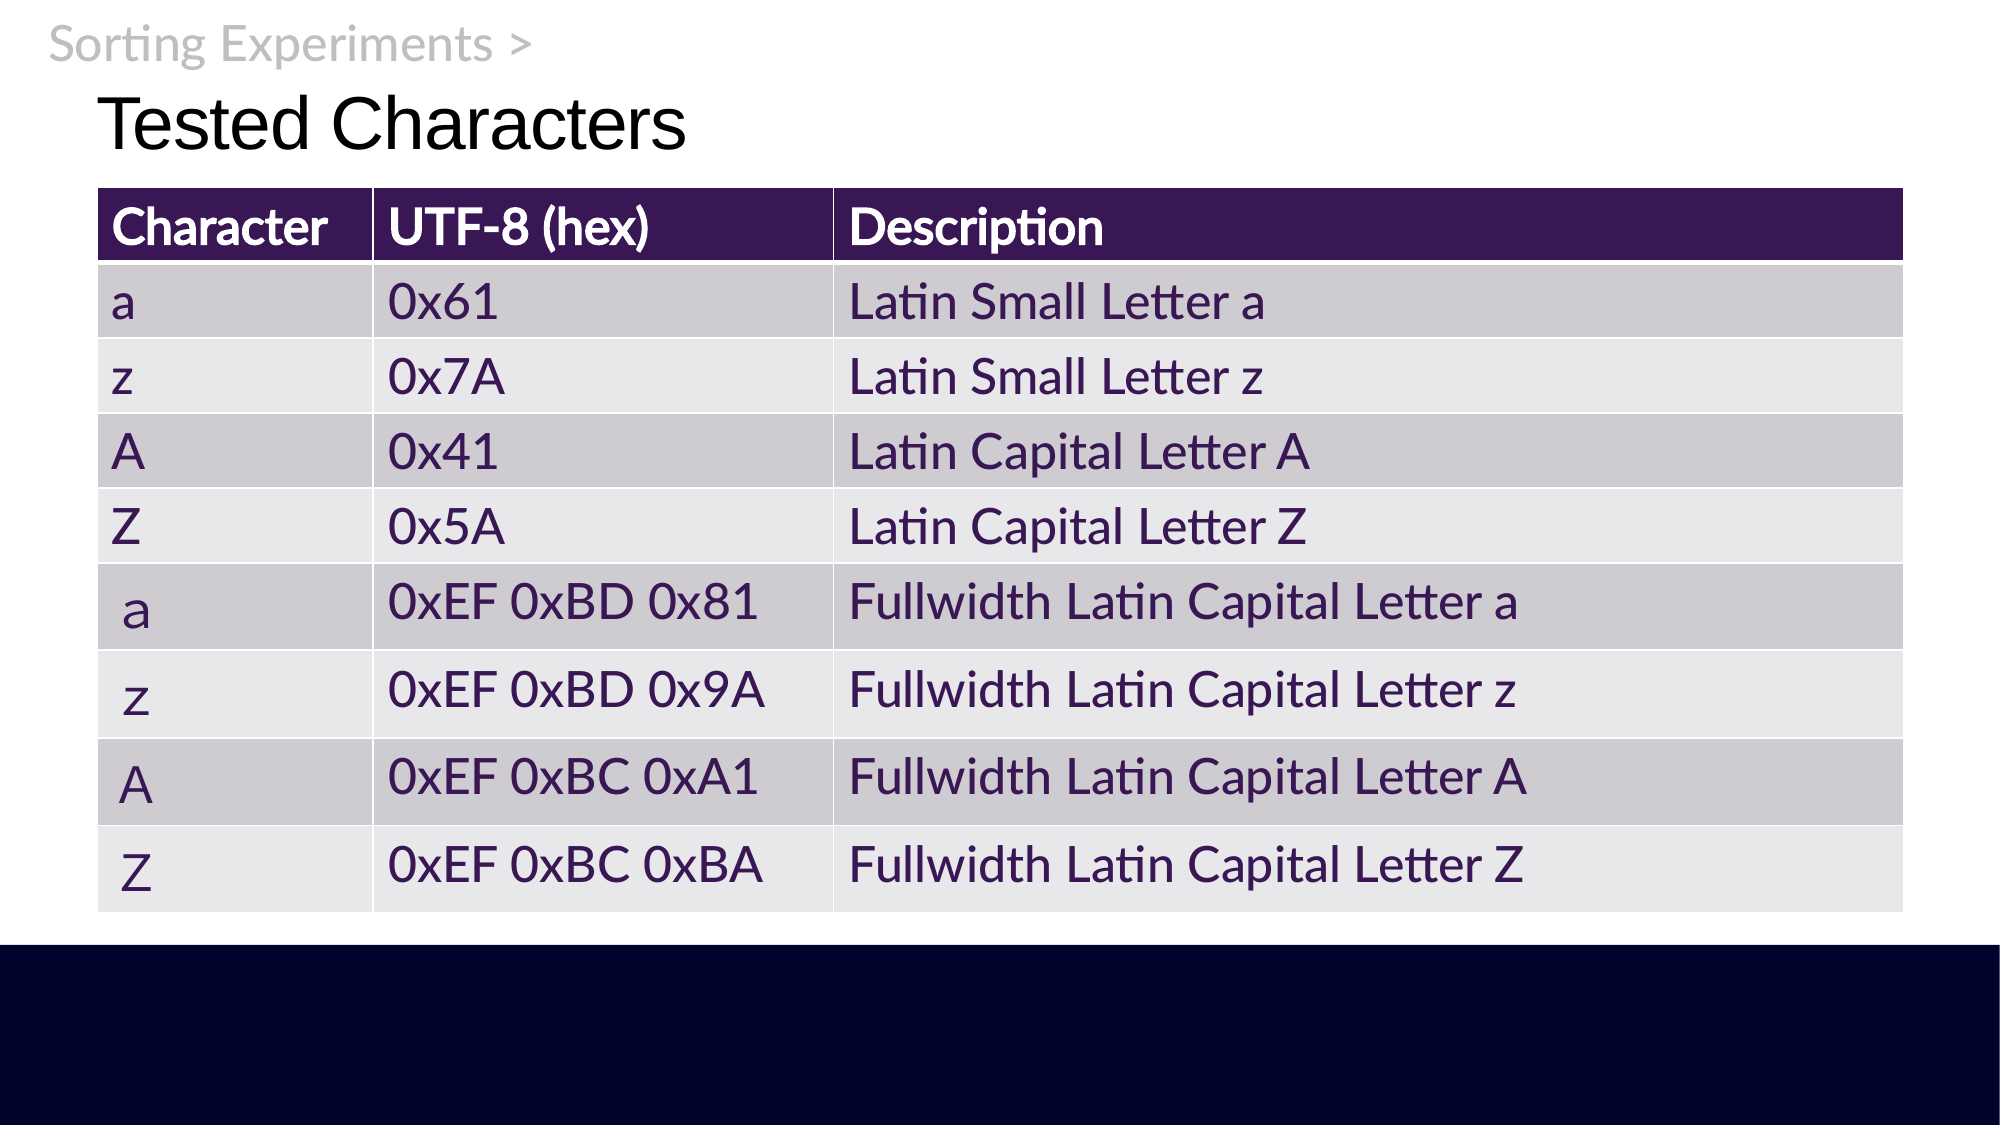

Sorting Experiments >
# Tested Characters
| Character | UTF-8 (hex) | Description |
| --- | --- | --- |
| a | 0x61 | Latin Small Letter a |
| z | 0x7A | Latin Small Letter z |
| A | 0x41 | Latin Capital Letter A |
| Z | 0x5A | Latin Capital Letter Z |
| ａ | 0xEF 0xBD 0x81 | Fullwidth Latin Capital Letter a |
| ｚ | 0xEF 0xBD 0x9A | Fullwidth Latin Capital Letter z |
| Ａ | 0xEF 0xBC 0xA1 | Fullwidth Latin Capital Letter A |
| Ｚ | 0xEF 0xBC 0xBA | Fullwidth Latin Capital Letter Z |